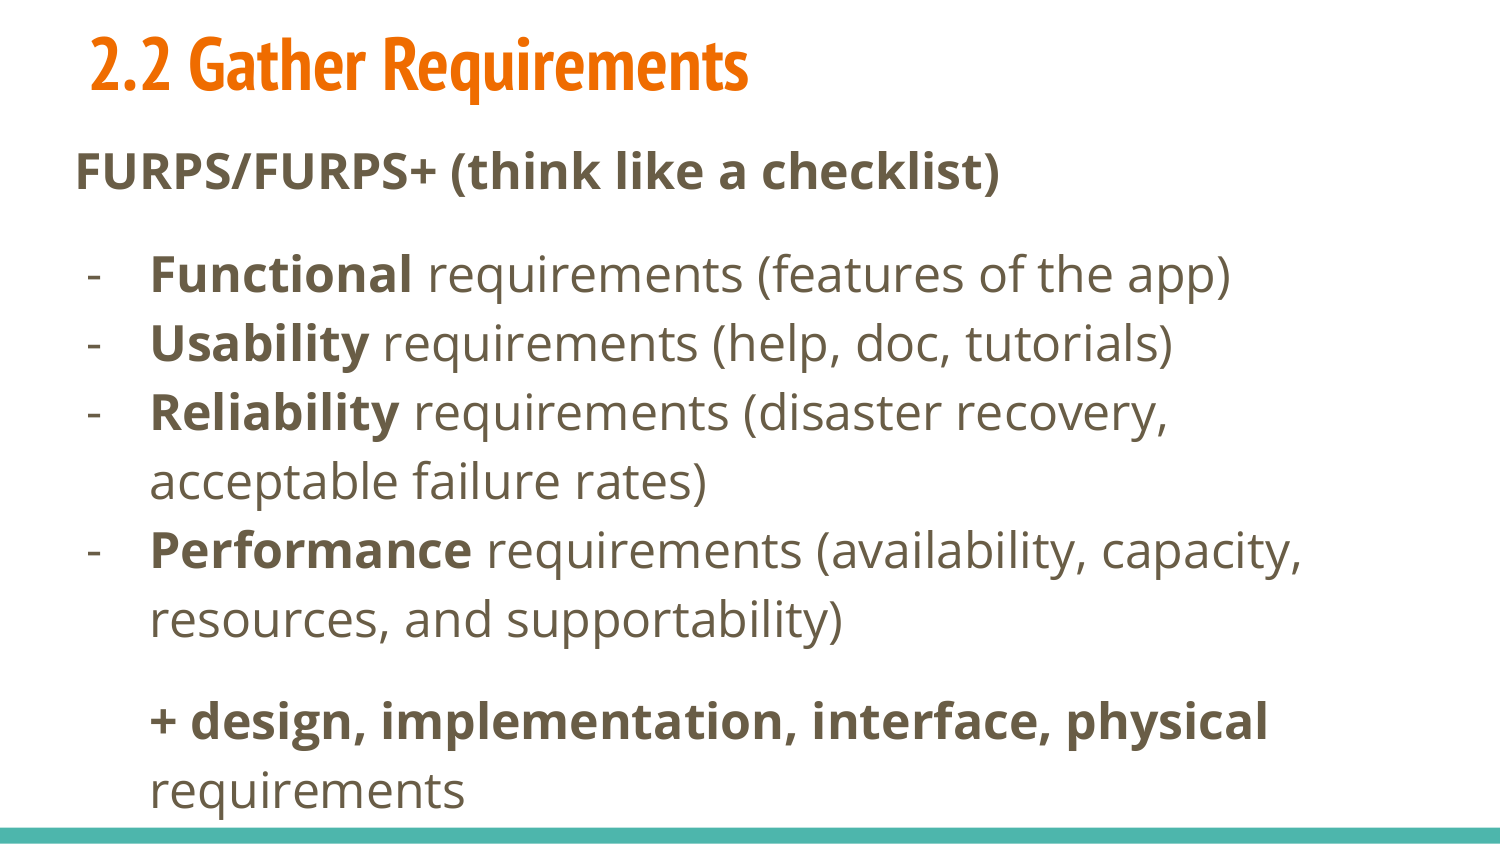

# 2.2 Gather Requirements
FURPS/FURPS+ (think like a checklist)
Functional requirements (features of the app)
Usability requirements (help, doc, tutorials)
Reliability requirements (disaster recovery, acceptable failure rates)
Performance requirements (availability, capacity, resources, and supportability)
+ design, implementation, interface, physical requirements